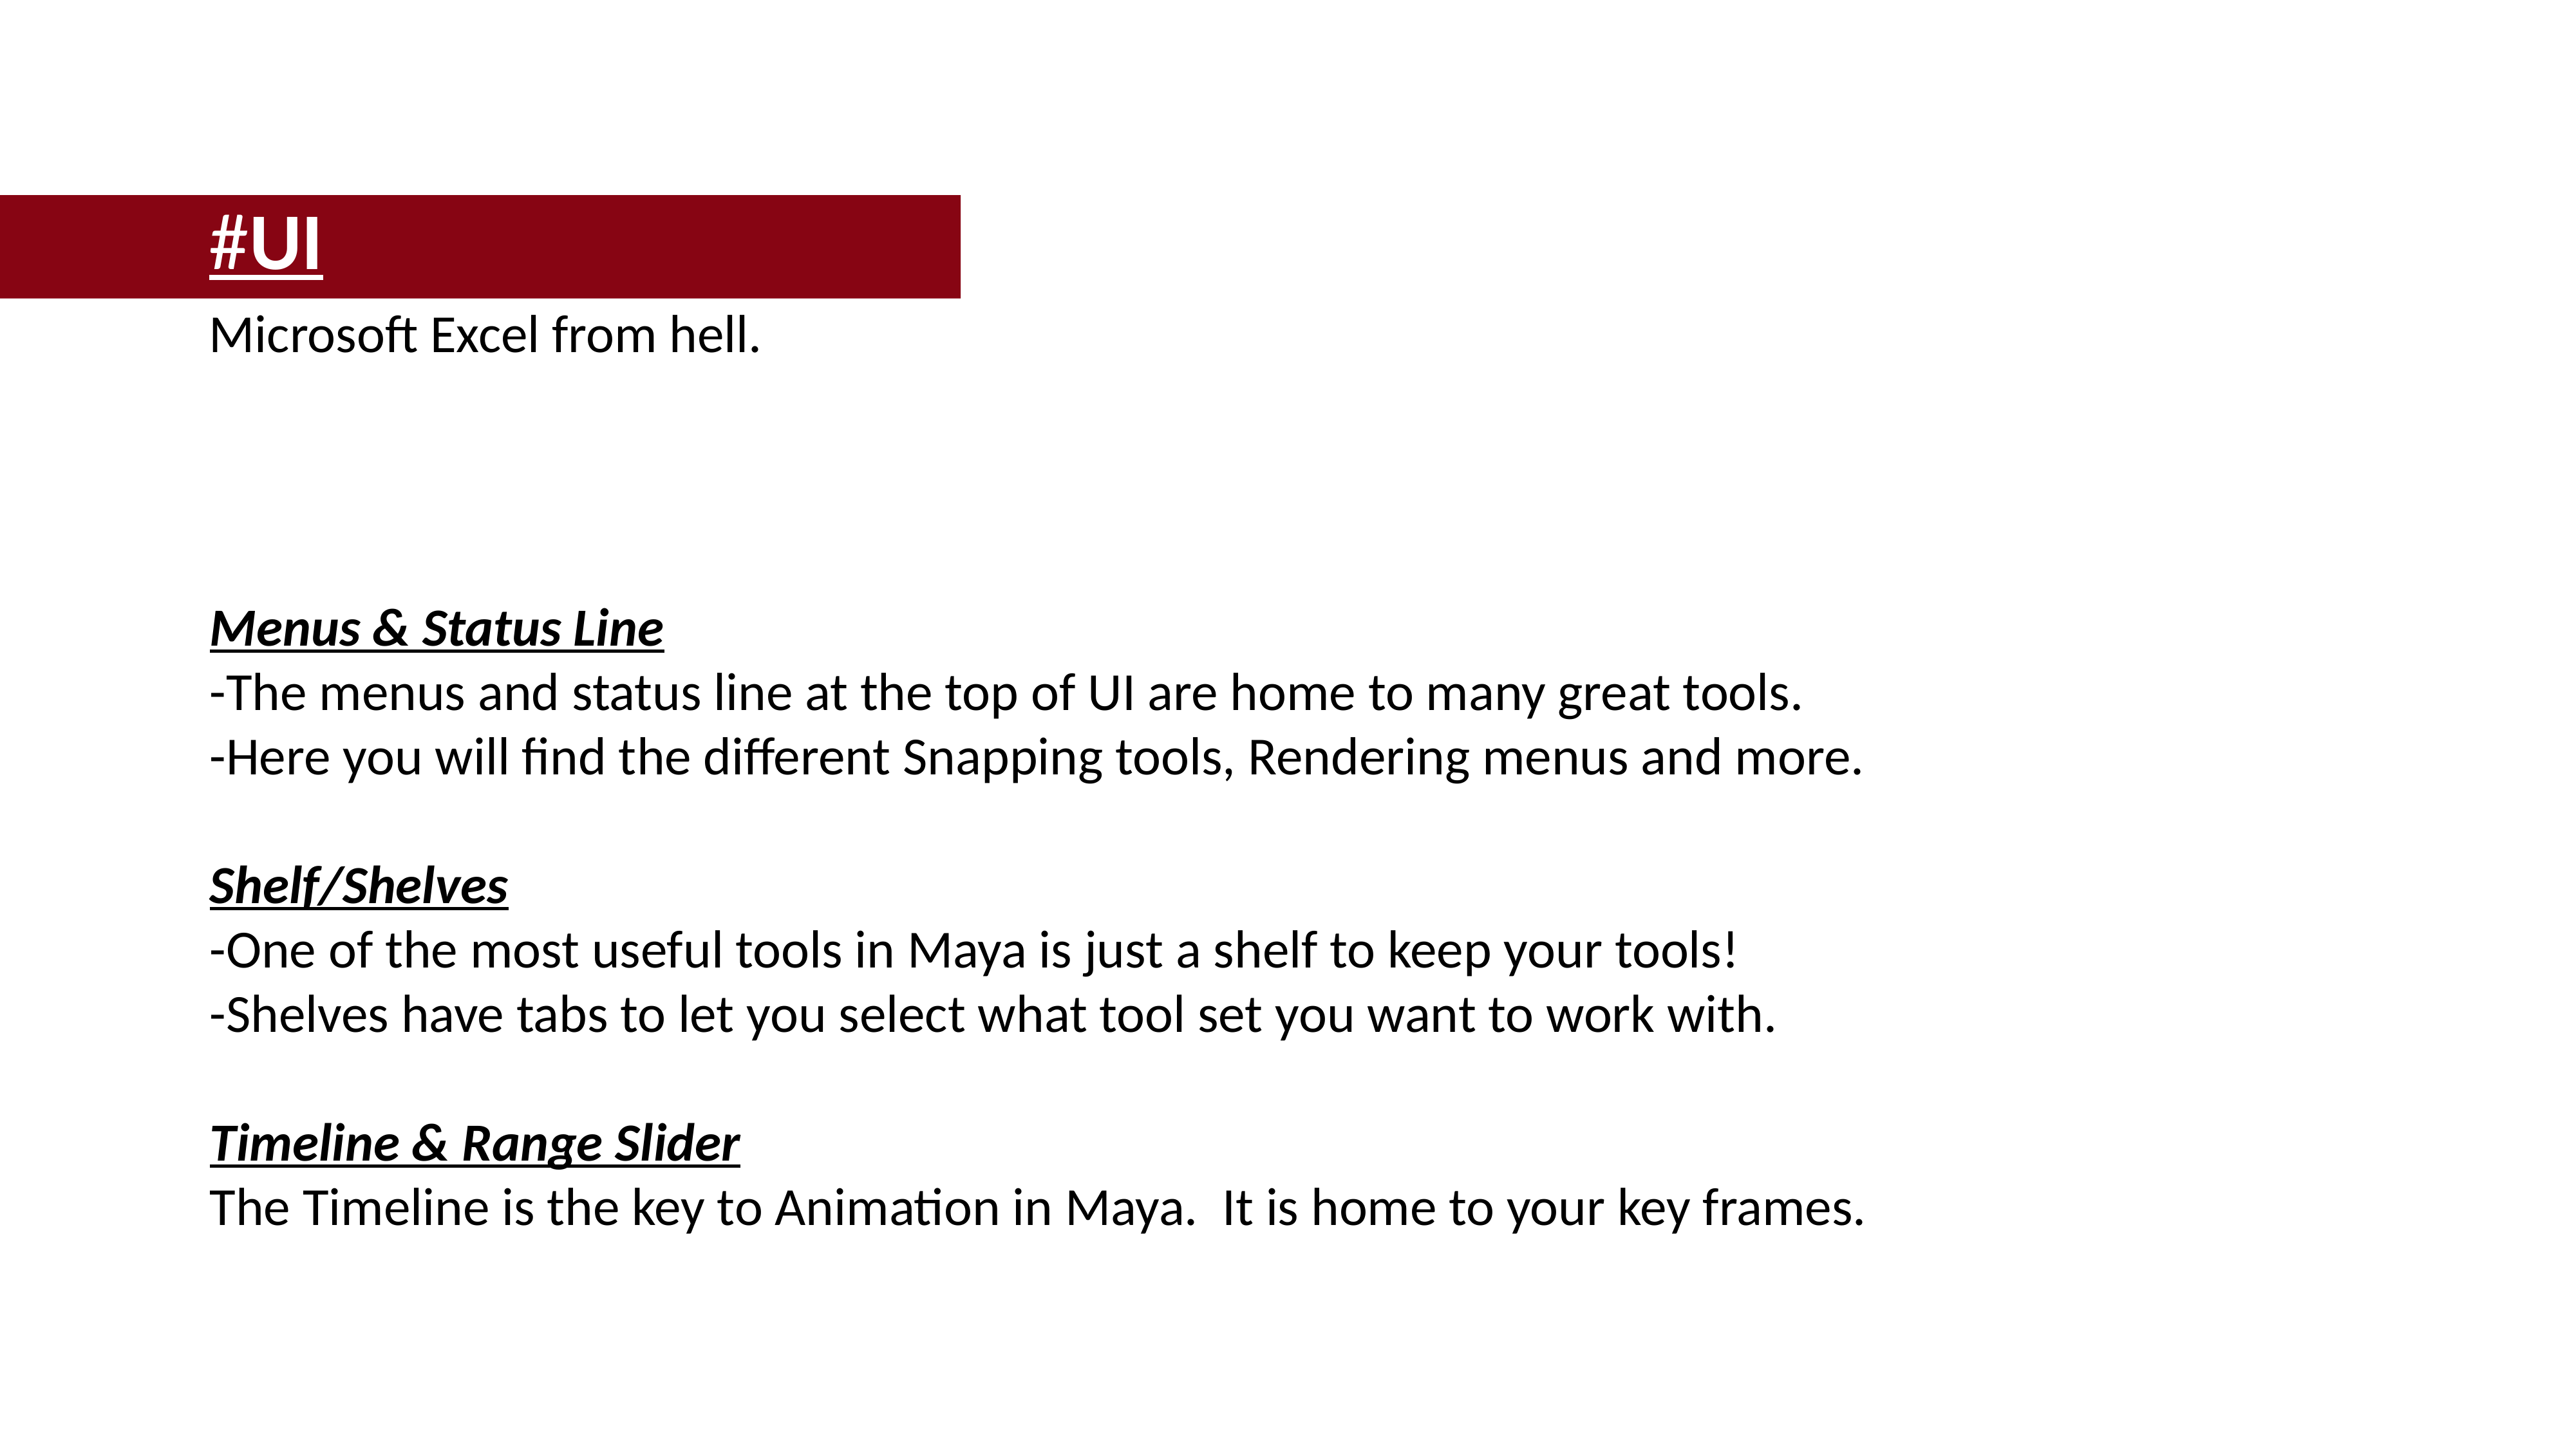

#UI
Microsoft Excel from hell.

Menus & Status Line
-The menus and status line at the top of UI are home to many great tools.
-Here you will find the different Snapping tools, Rendering menus and more.

Shelf/Shelves
-One of the most useful tools in Maya is just a shelf to keep your tools!
-Shelves have tabs to let you select what tool set you want to work with.

Timeline & Range Slider
The Timeline is the key to Animation in Maya.  It is home to your key frames.